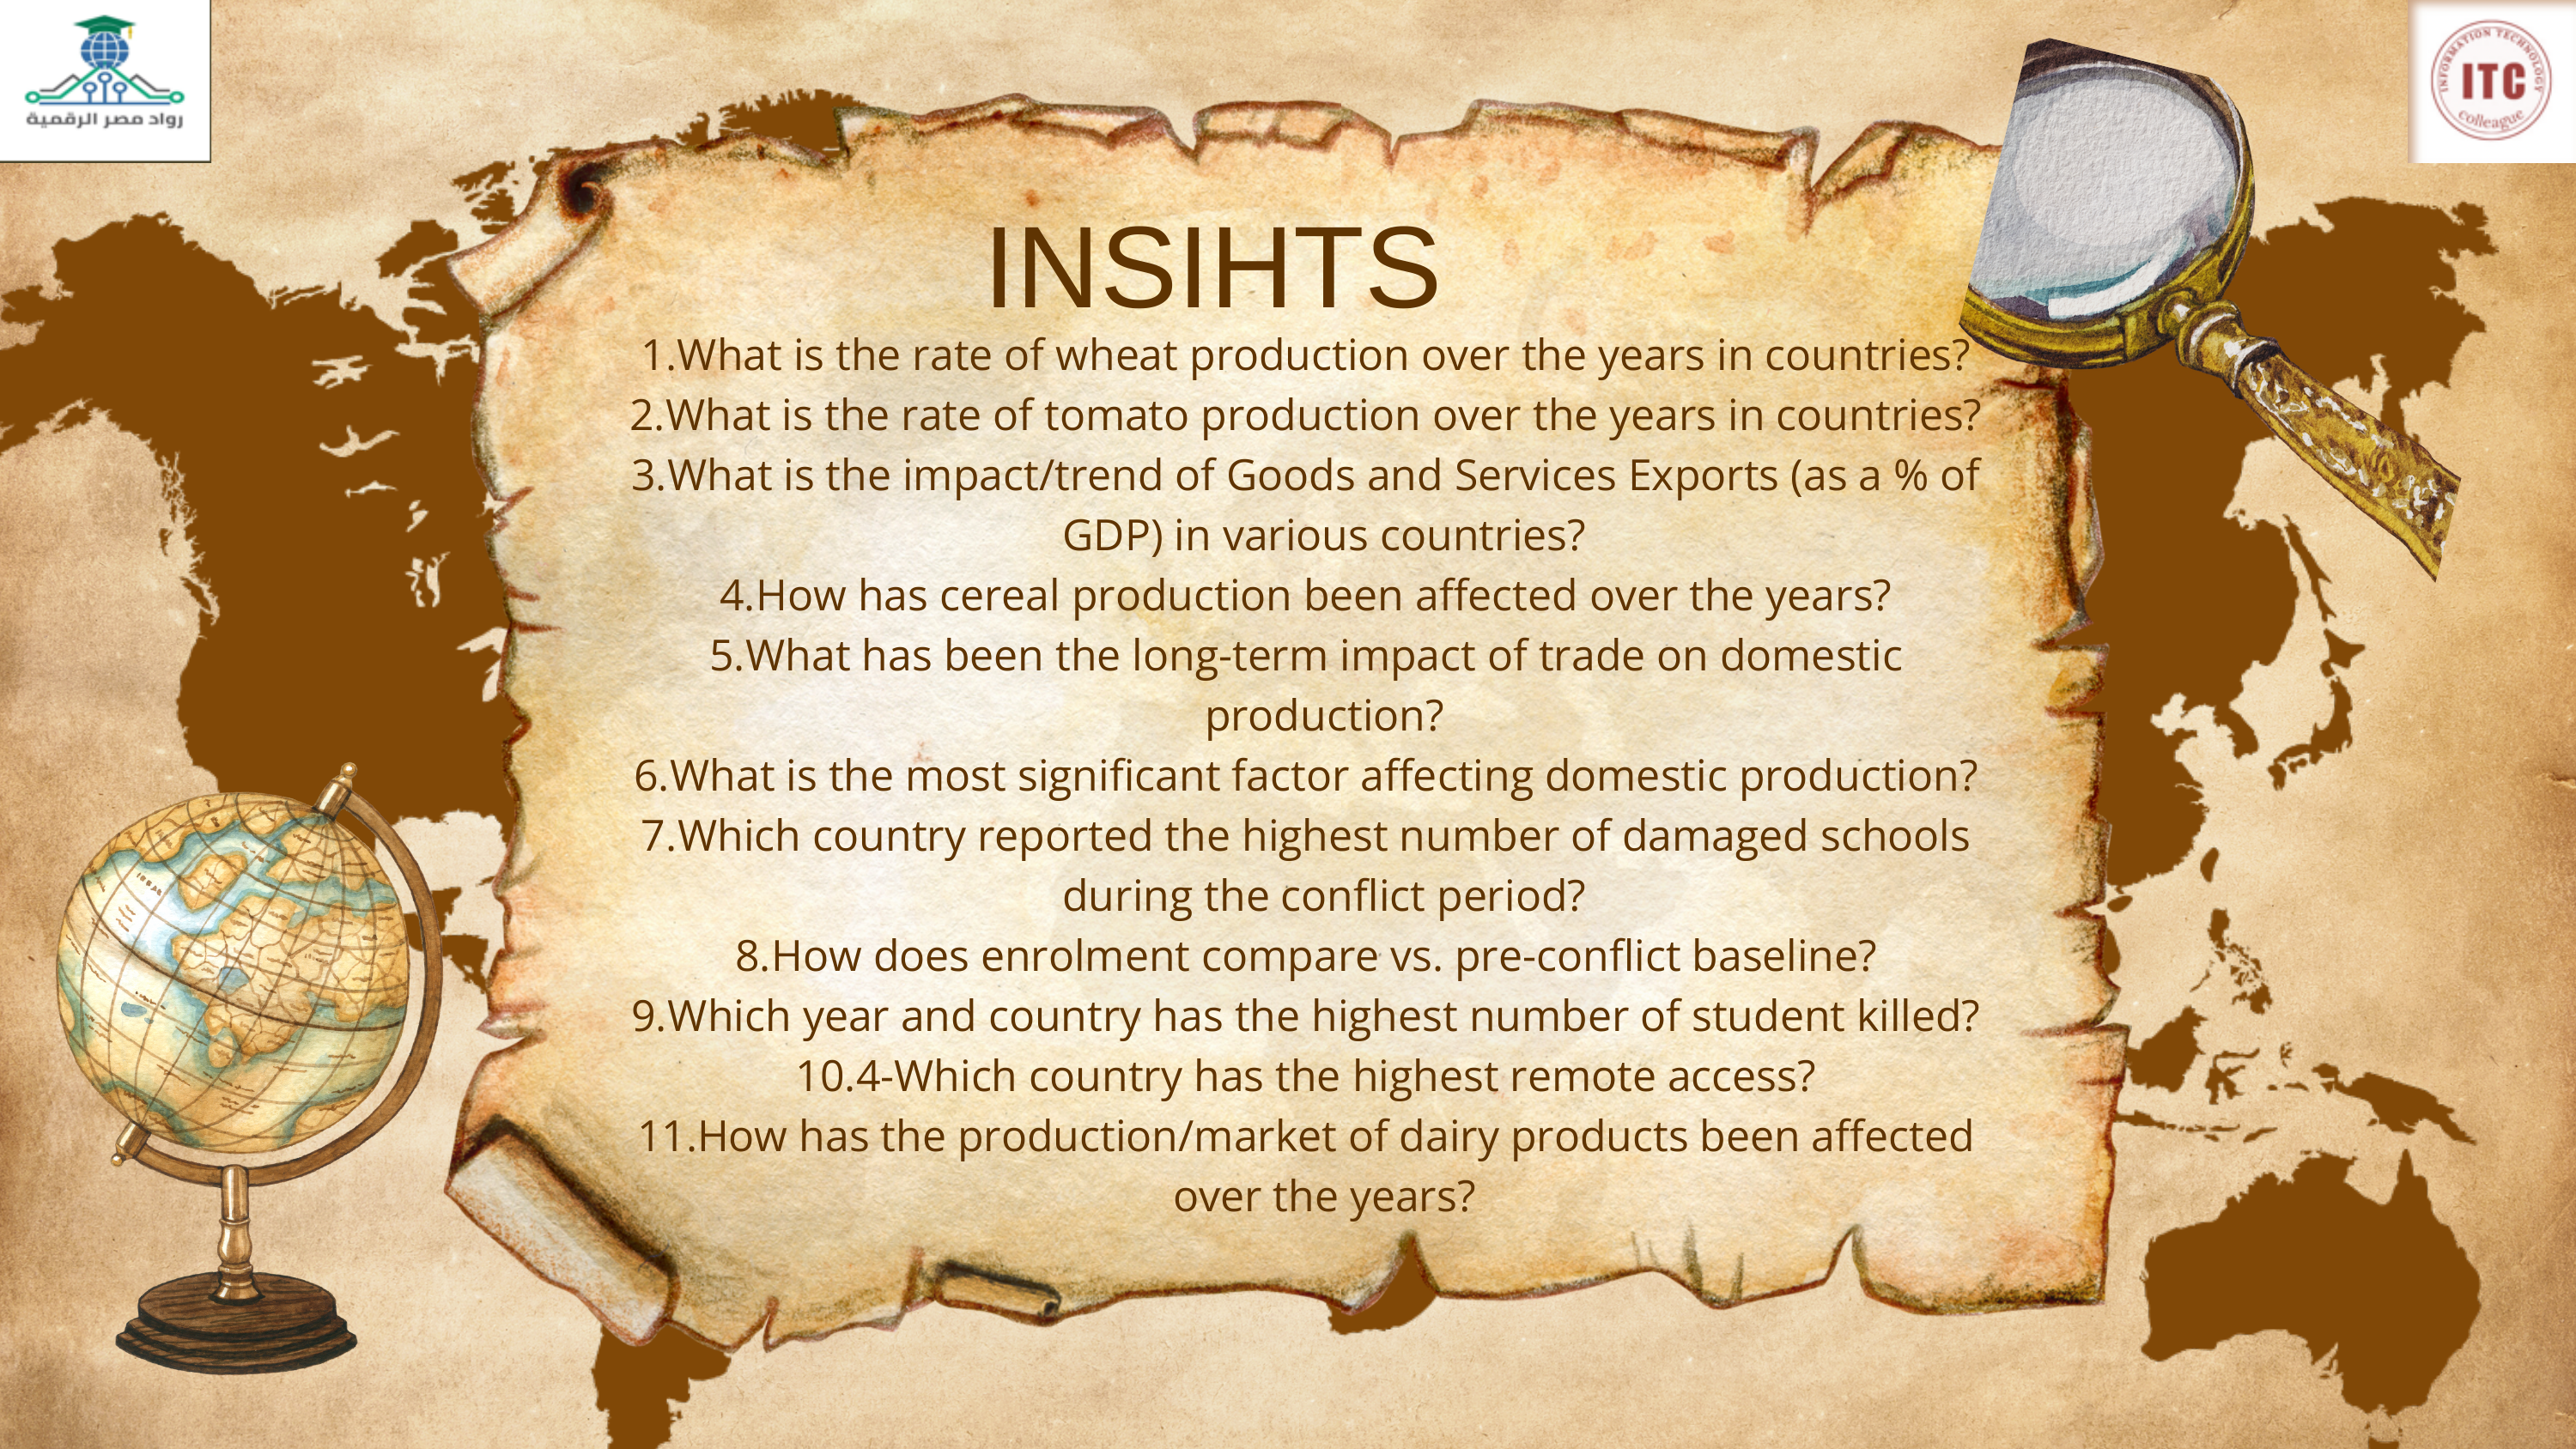

INSIHTS
What is the rate of wheat production over the years in countries?
What is the rate of tomato production over the years in countries?
What is the impact/trend of Goods and Services Exports (as a % of GDP) in various countries?
How has cereal production been affected over the years?
What has been the long-term impact of trade on domestic production?
What is the most significant factor affecting domestic production?
Which country reported the highest number of damaged schools during the conflict period?
How does enrolment compare vs. pre-conflict baseline?
Which year and country has the highest number of student killed?
4-Which country has the highest remote access?
How has the production/market of dairy products been affected over the years?